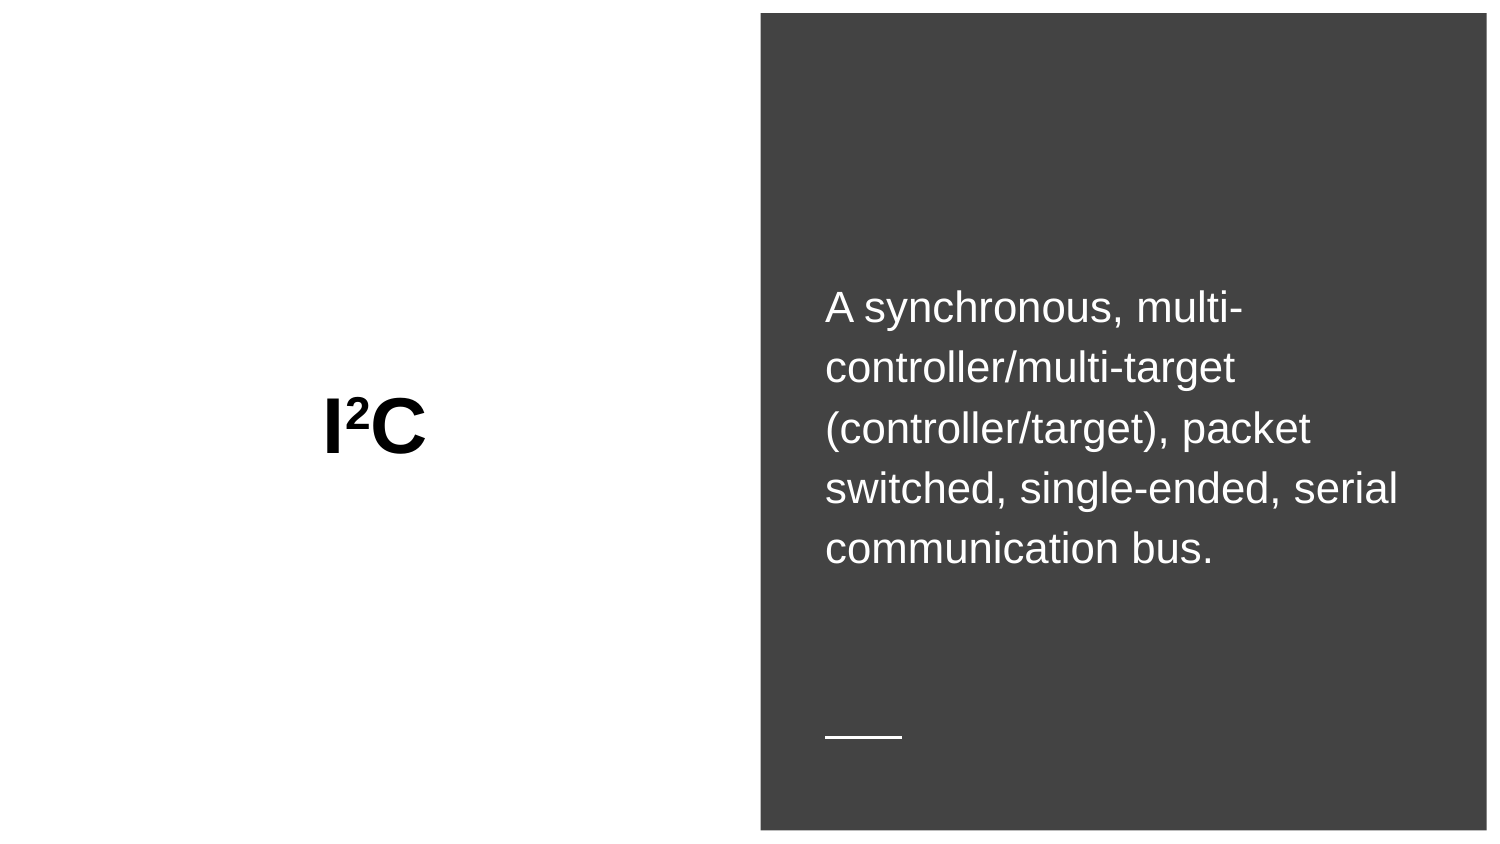

A synchronous, multi-controller/multi-target (controller/target), packet switched, single-ended, serial communication bus.
# I2C